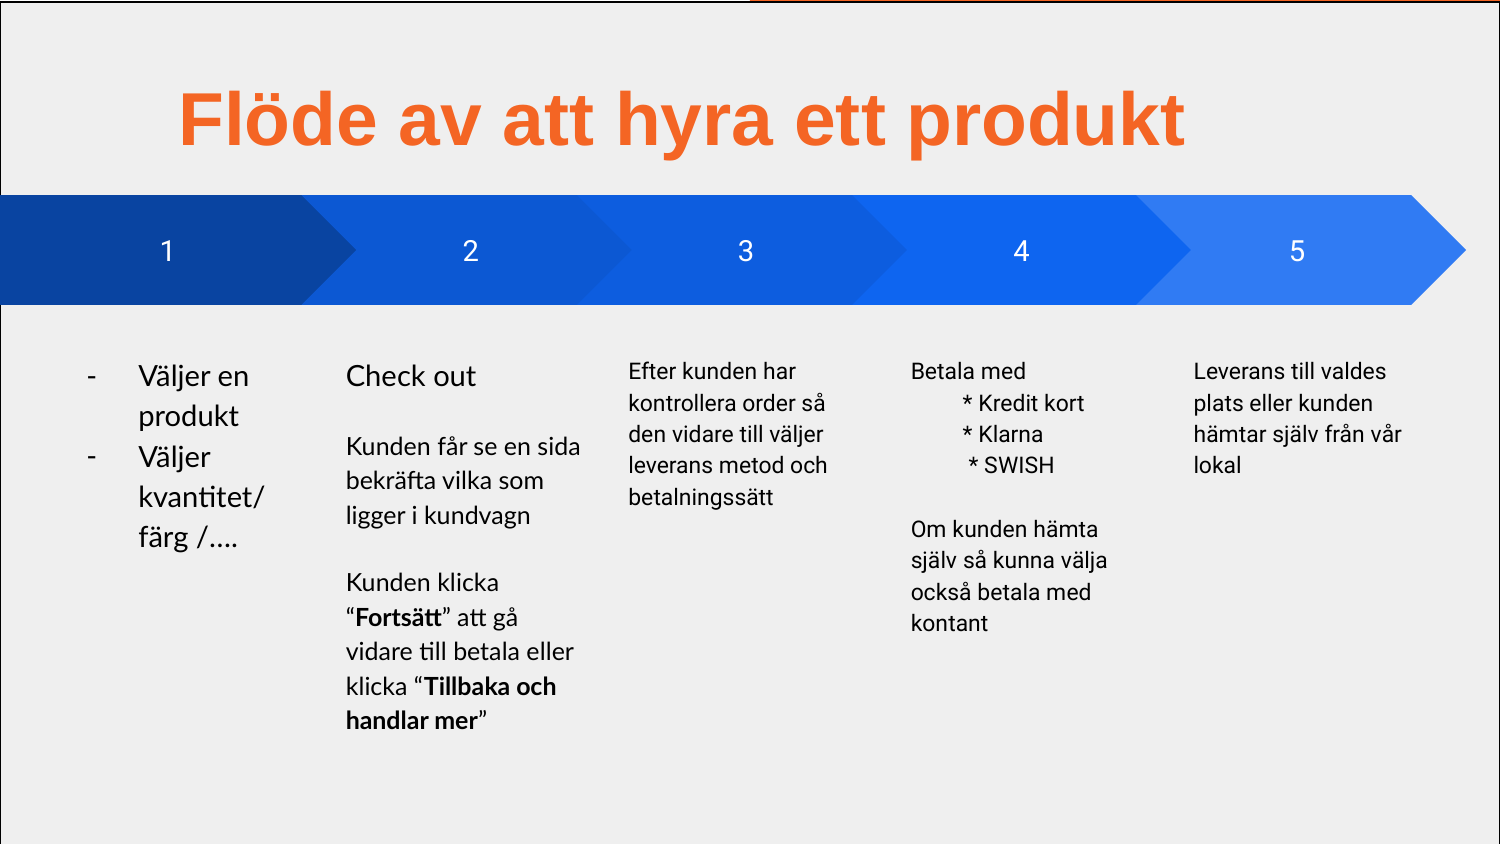

# Flöde av att hyra ett produkt
2
Check out
Kunden får se en sida bekräfta vilka som ligger i kundvagn
Kunden klicka “Fortsätt” att gå vidare till betala eller klicka “Tillbaka och handlar mer”

3
Efter kunden har kontrollera order så den vidare till väljer leverans metod och betalningssätt
4
Betala med
         * Kredit kort
         * Klarna
          * SWISH

Om kunden hämta själv så kunna välja också betala med kontant

5
Leverans till valdes plats eller kunden hämtar själv från vår lokal
1
Väljer en produkt
Väljer kvantitet/ färg /….